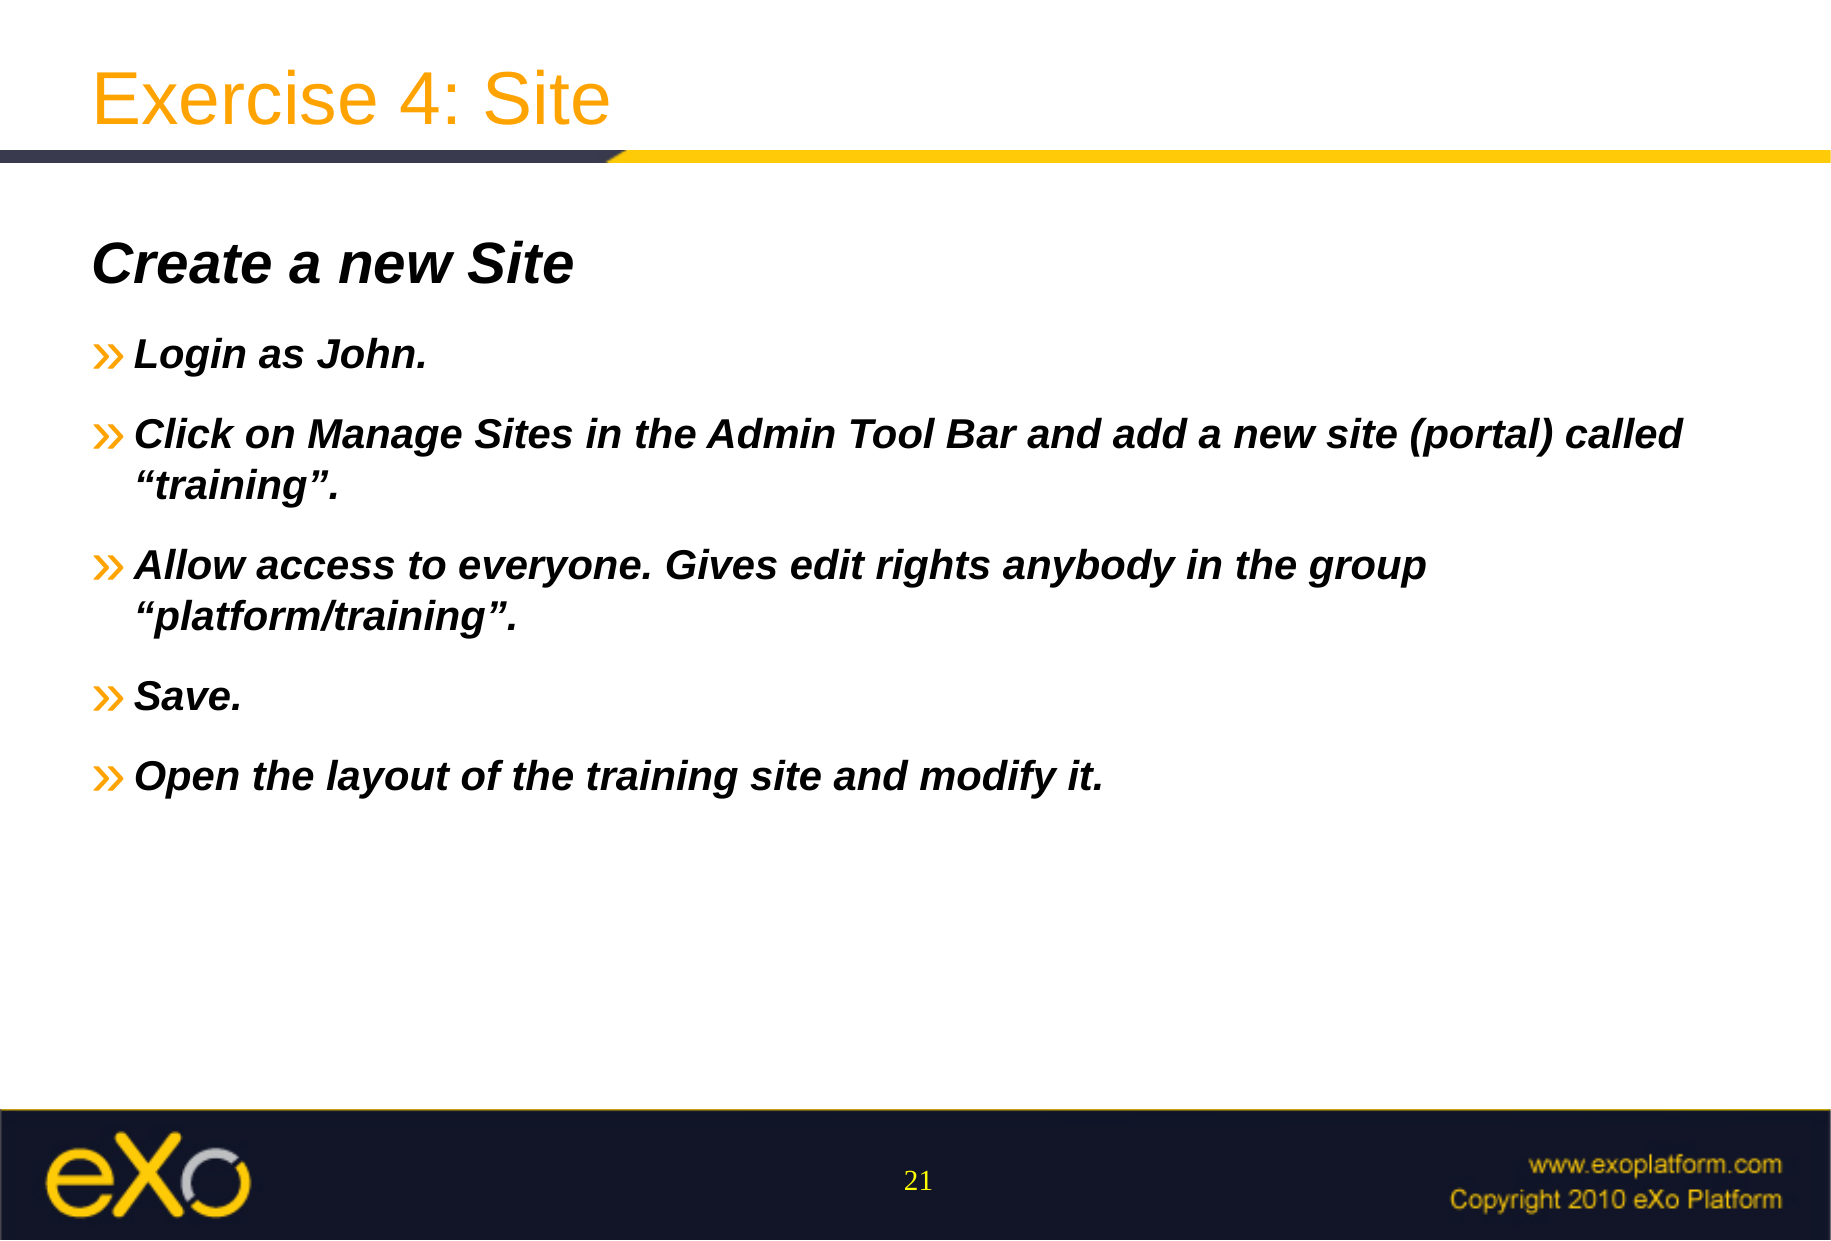

Exercise 4: Site
Create a new Site
Login as John.
Click on Manage Sites in the Admin Tool Bar and add a new site (portal) called “training”.
Allow access to everyone. Gives edit rights anybody in the group “platform/training”.
Save.
Open the layout of the training site and modify it.